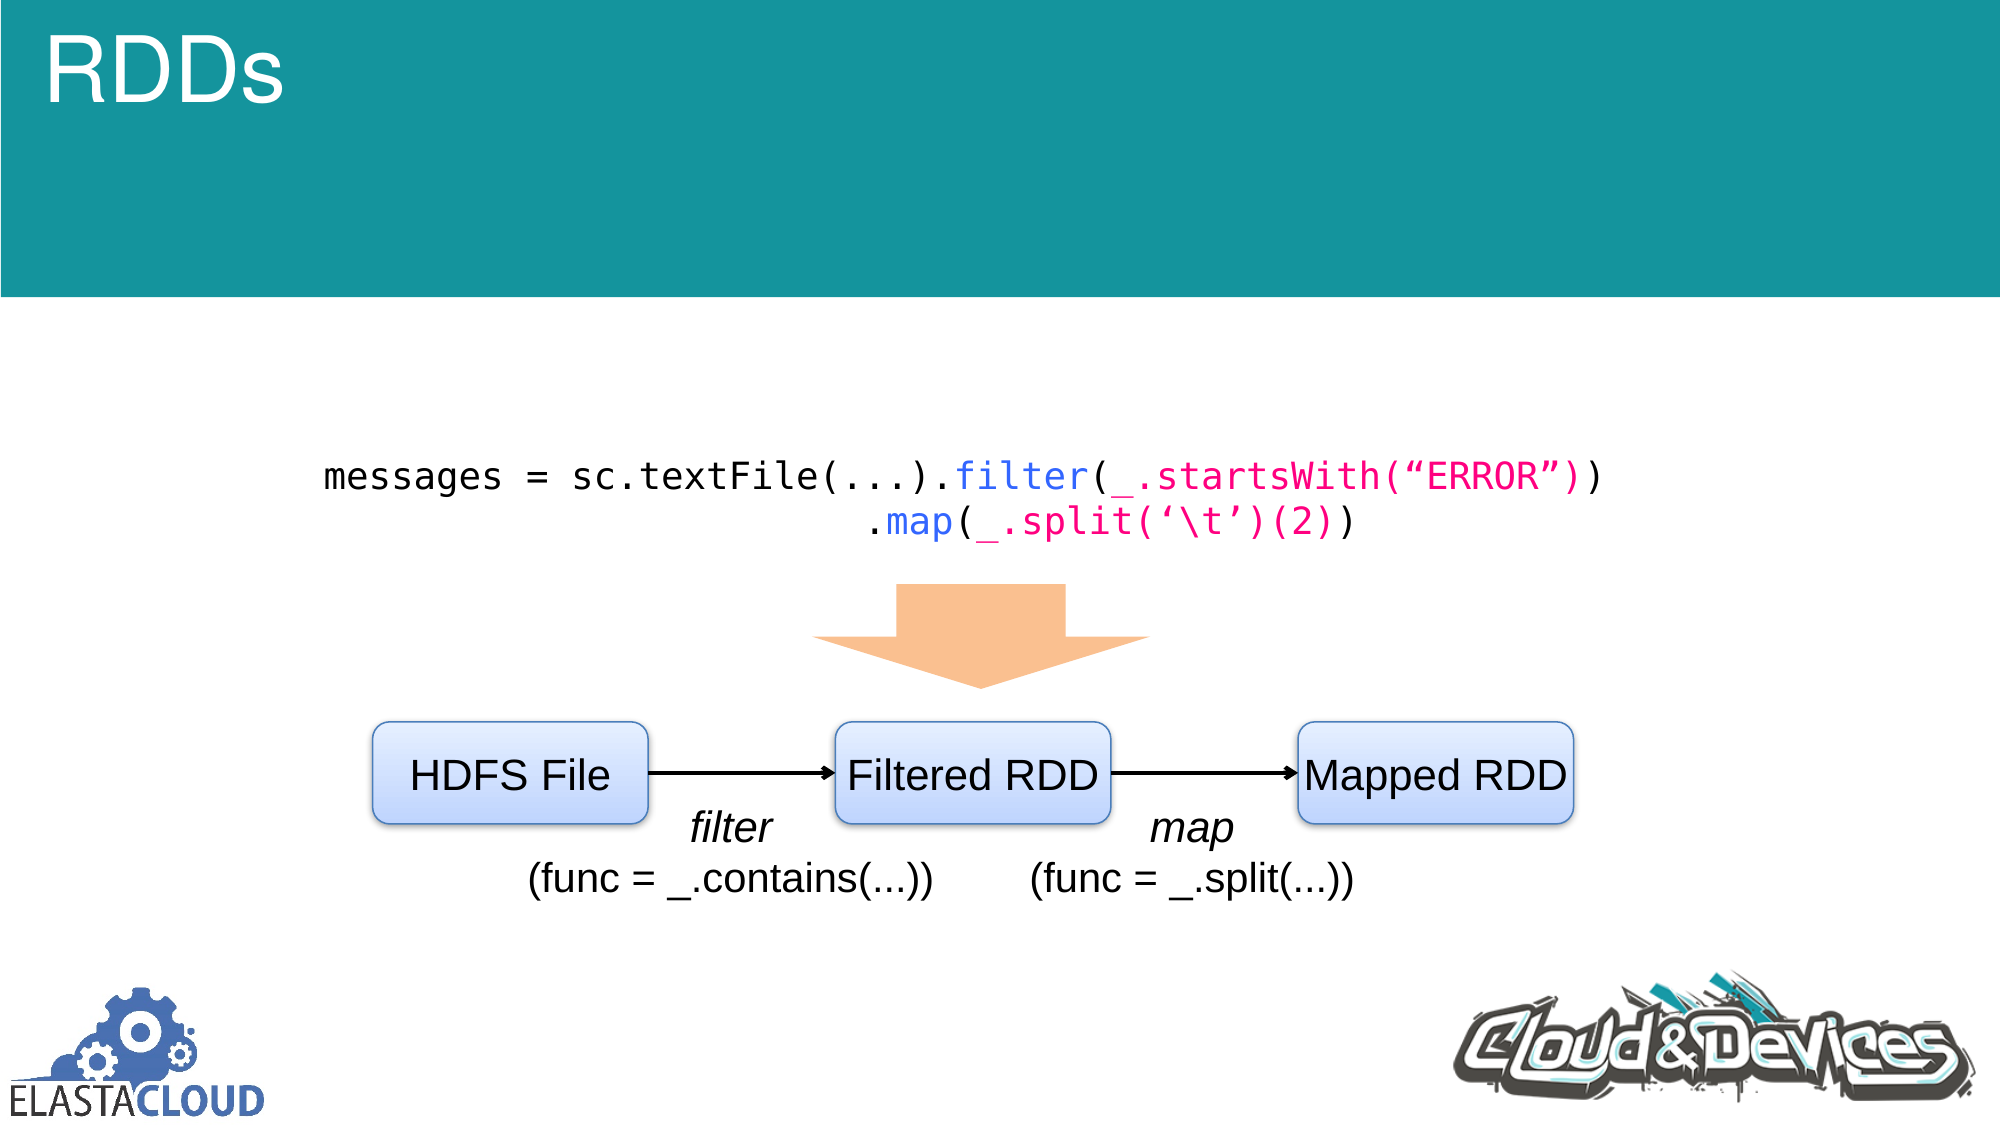

# RDDs
messages = sc.textFile(...).filter(_.startsWith(“ERROR”))
                        .map(_.split(‘\t’)(2))

HDFS File
Filtered RDD
Mapped RDD
filter
(func = _.contains(...))
map
(func = _.split(...))